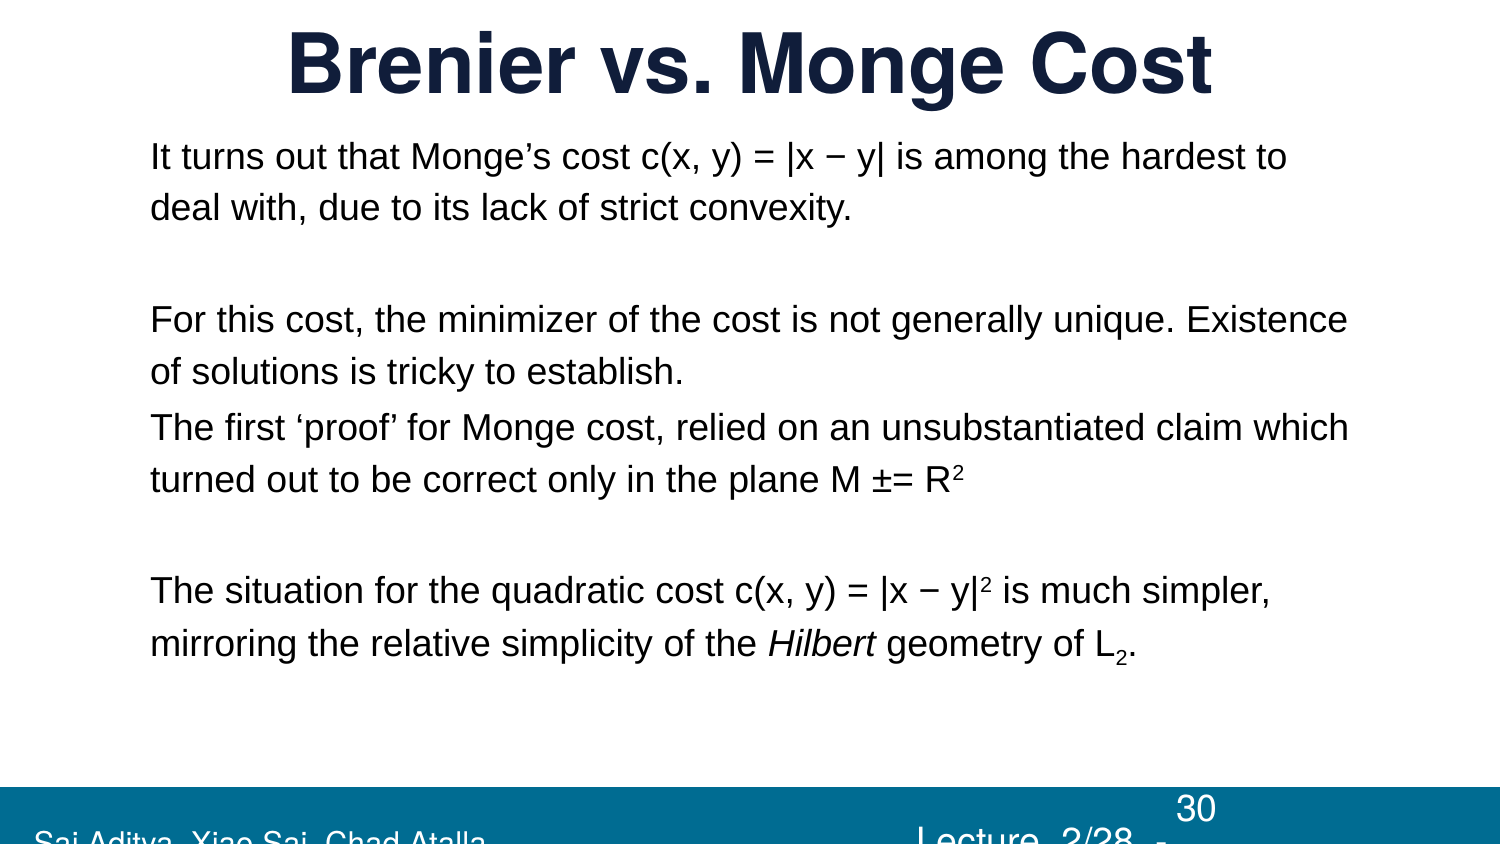

# Brenier vs. Monge Cost
It turns out that Monge’s cost c(x, y) = |x − y| is among the hardest to deal with, due to its lack of strict convexity.

For this cost, the minimizer of the cost is not generally unique. Existence of solutions is tricky to establish.
The first ‘proof’ for Monge cost, relied on an unsubstantiated claim which turned out to be correct only in the plane M ±= R2

The situation for the quadratic cost c(x, y) = |x − y|2 is much simpler, mirroring the relative simplicity of the Hilbert geometry of L2.

30
    Sai Aditya, Xiao Sai, Chad Atalla                                                 Lecture  2/28  -